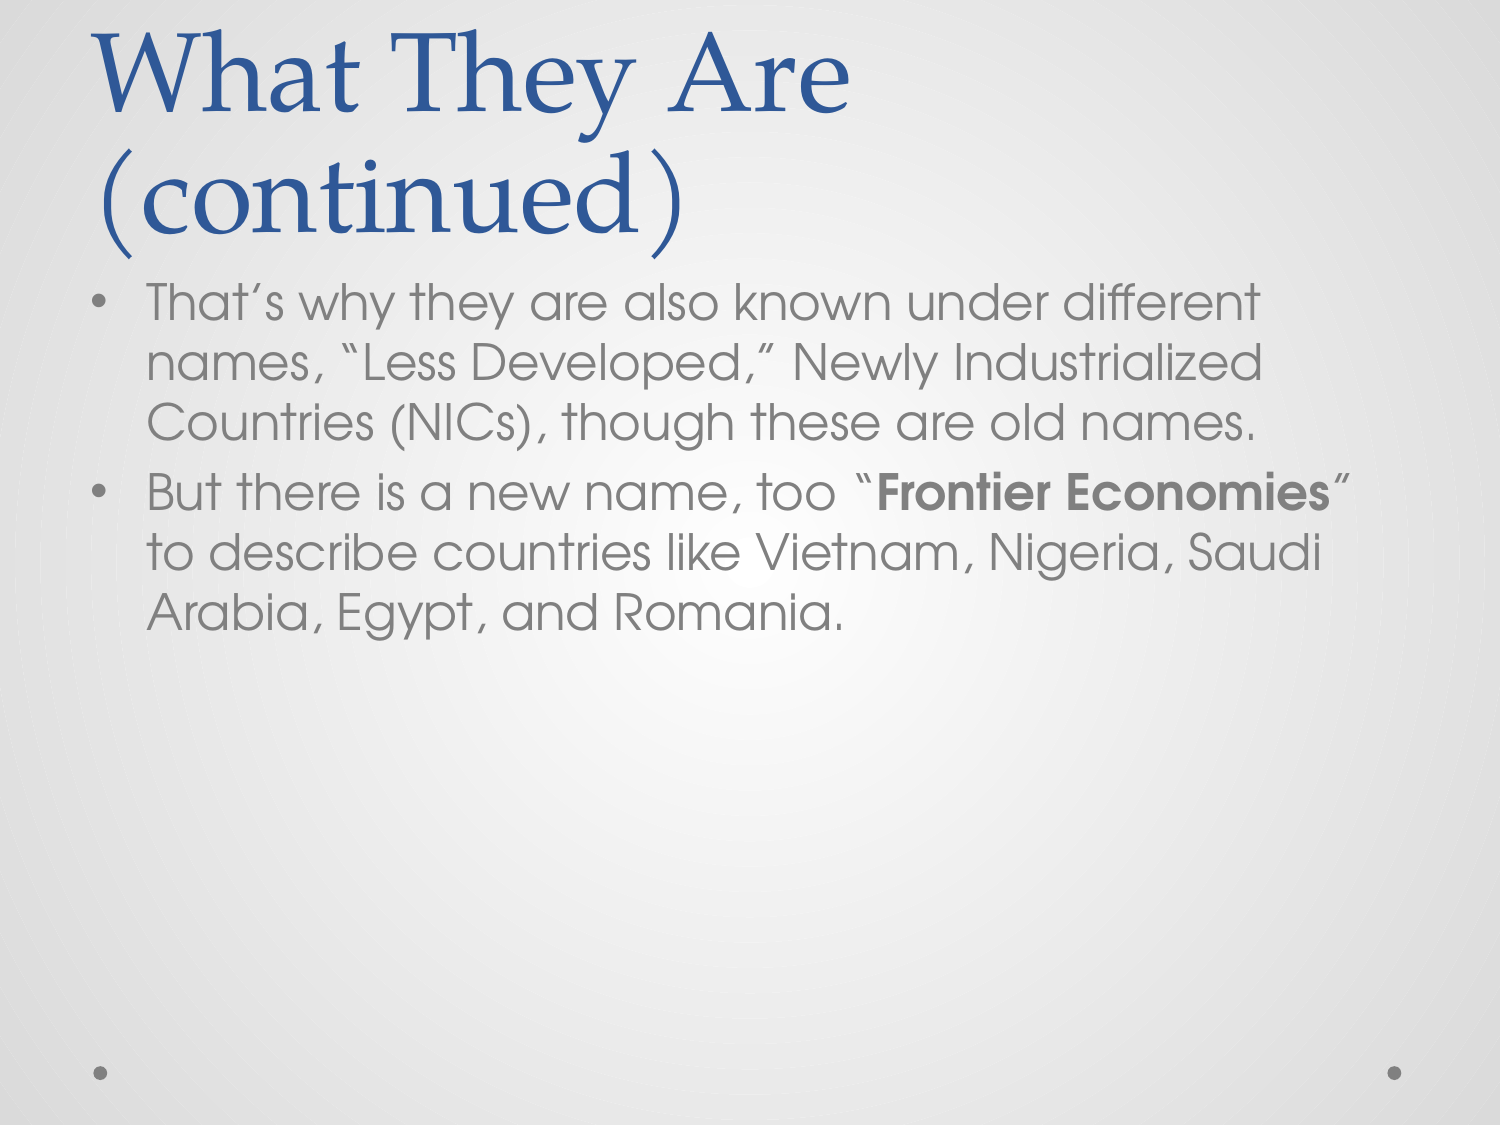

# What They Are (continued)
That’s why they are also known under different names, “Less Developed,” Newly Industrialized Countries (NICs), though these are old names.
But there is a new name, too “Frontier Economies” to describe countries like Vietnam, Nigeria, Saudi Arabia, Egypt, and Romania.